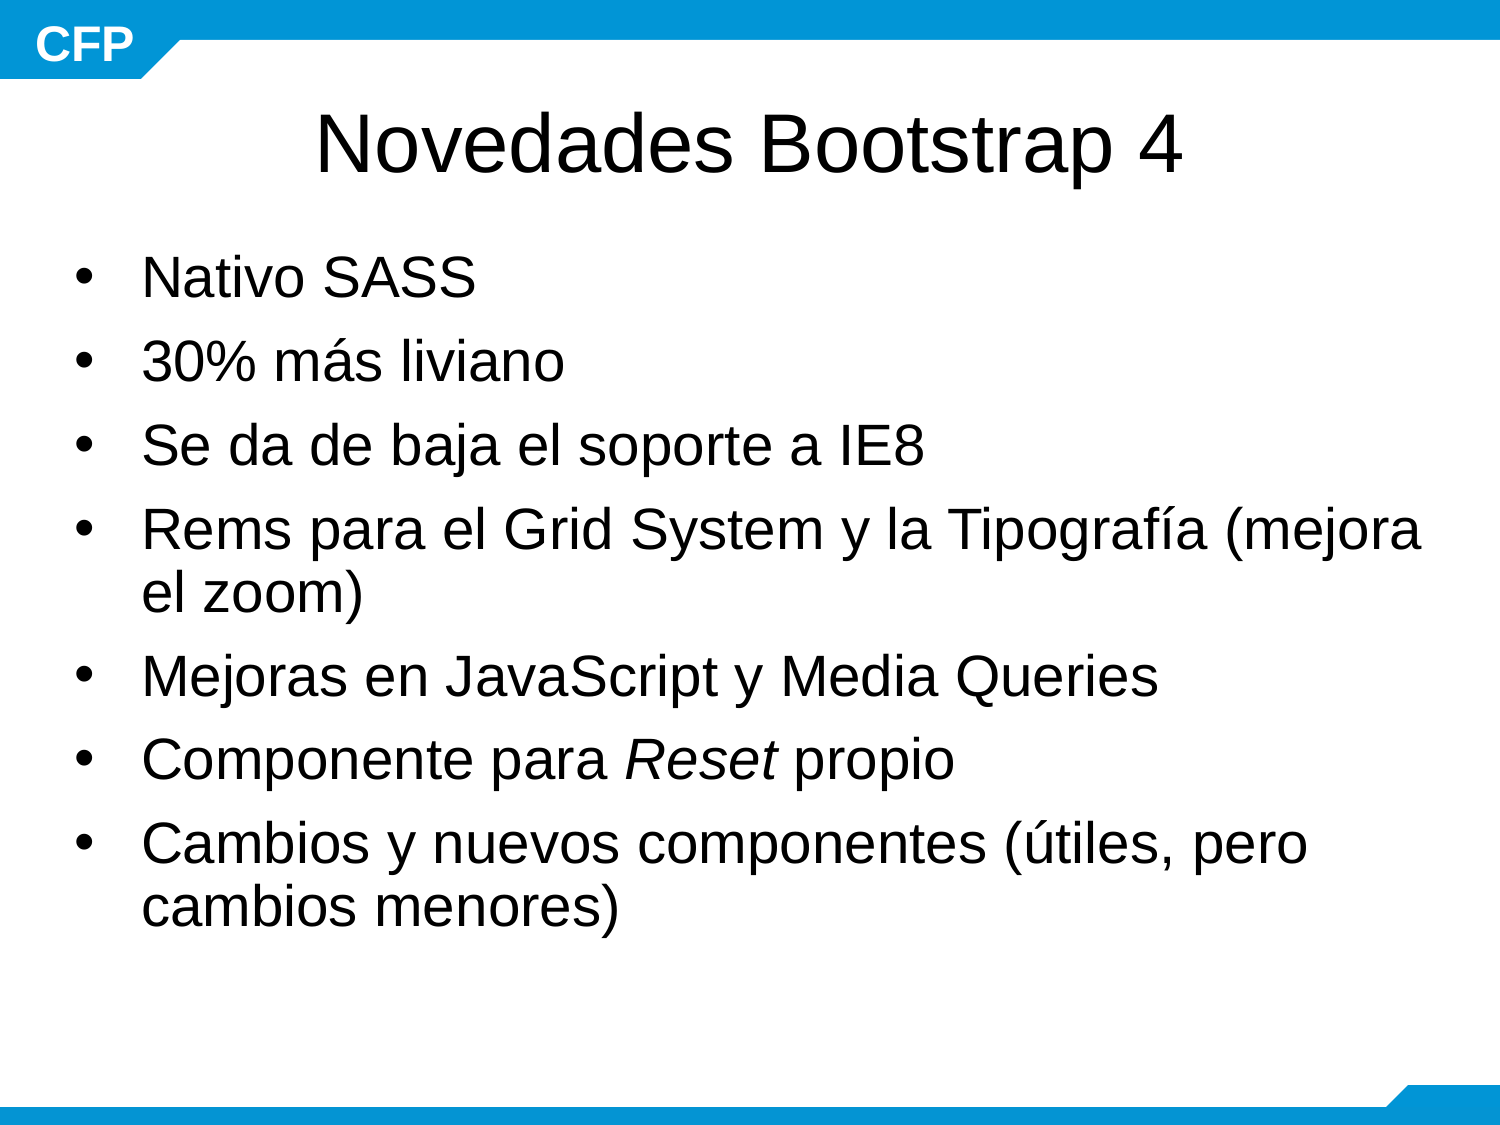

# Novedades Bootstrap 4
Nativo SASS
30% más liviano
Se da de baja el soporte a IE8
Rems para el Grid System y la Tipografía (mejora el zoom)
Mejoras en JavaScript y Media Queries
Componente para Reset propio
Cambios y nuevos componentes (útiles, pero cambios menores)